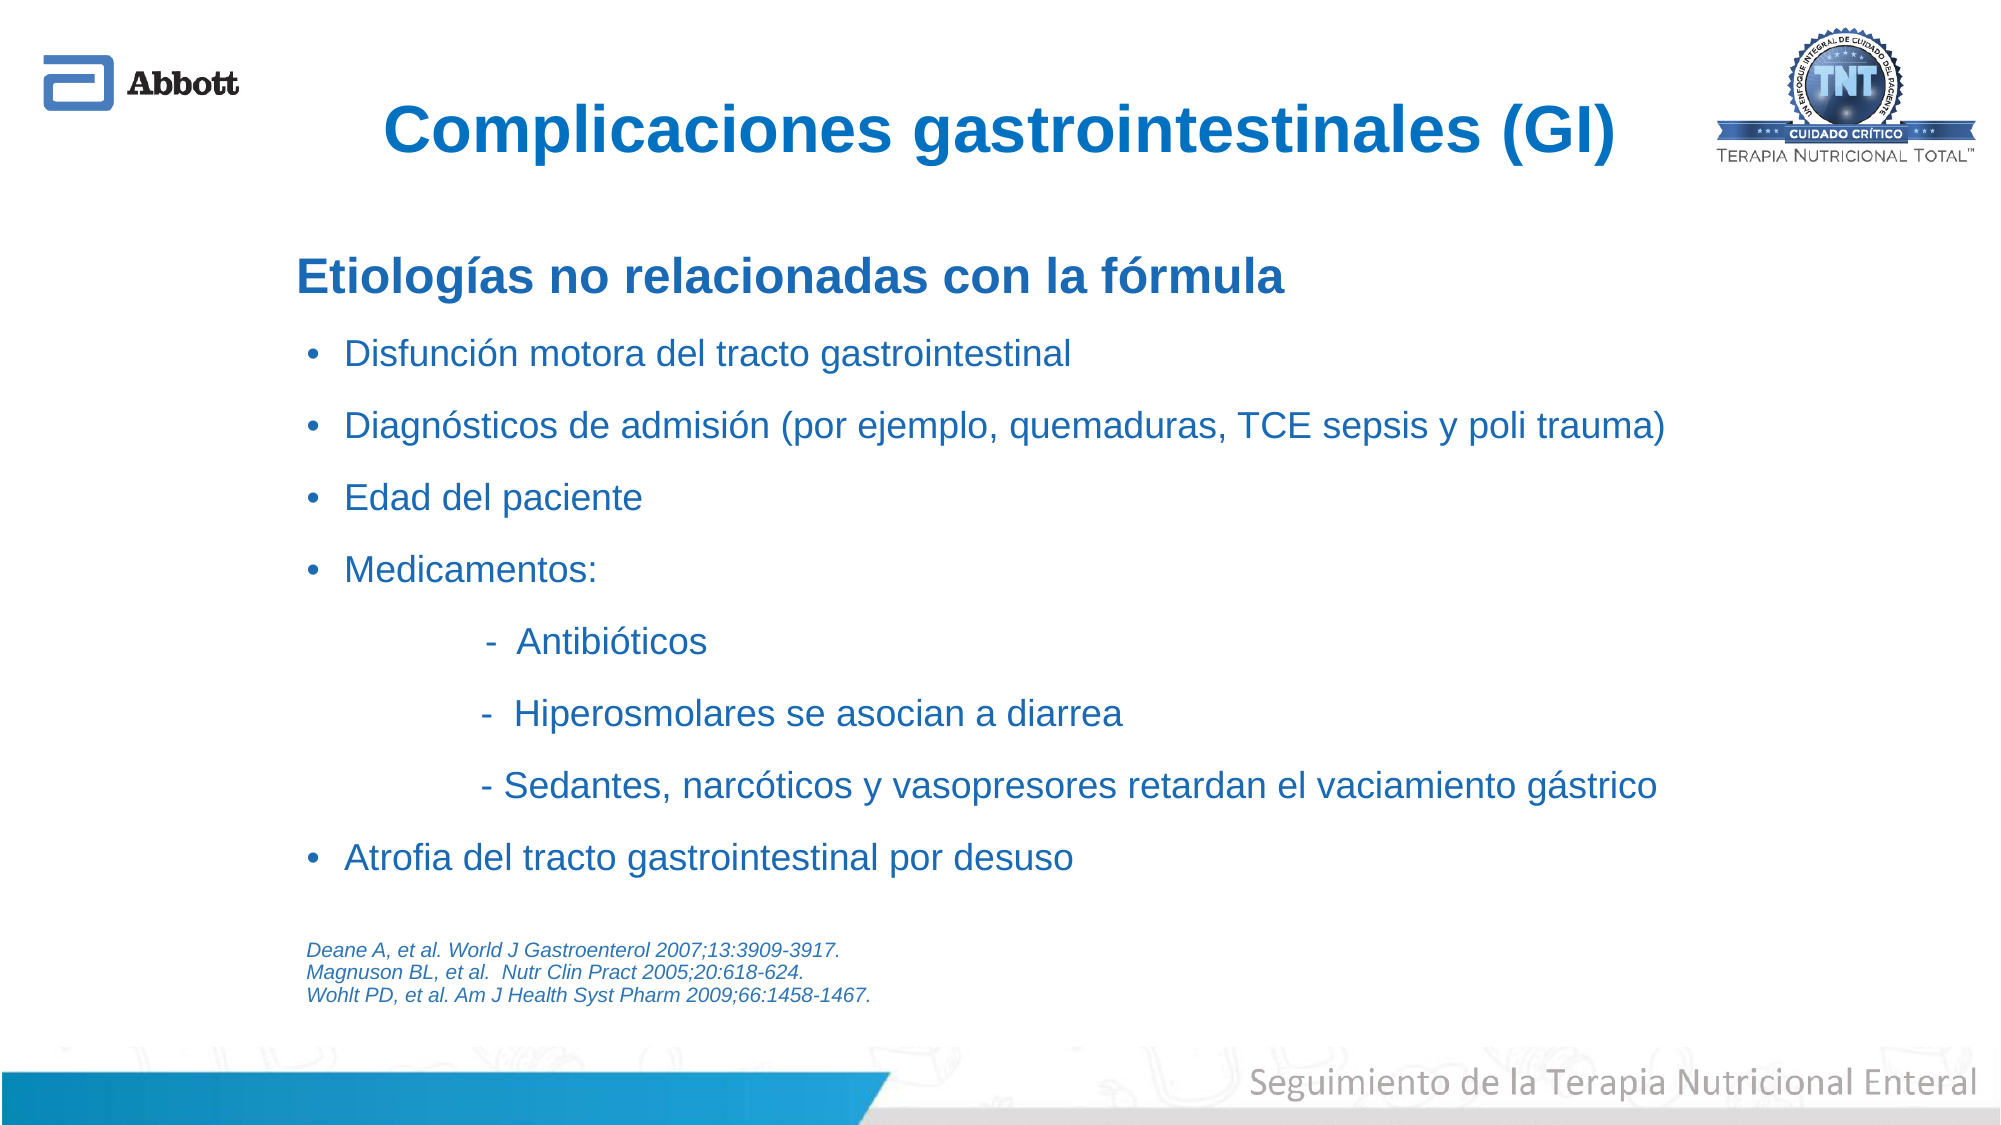

# Complicaciones gastrointestinales (GI)
Etiologías no relacionadas con la fórmula
Disfunción motora del tracto gastrointestinal
Diagnósticos de admisión (por ejemplo, quemaduras, TCE sepsis y poli trauma)
Edad del paciente
Medicamentos:
                 -  Antibióticos
             -  Hiperosmolares se asocian a diarrea
             - Sedantes, narcóticos y vasopresores retardan el vaciamiento gástrico
Atrofia del tracto gastrointestinal por desuso
|  |
| --- |
Deane A, et al. World J Gastroenterol 2007;13:3909-3917.
Magnuson BL, et al.  Nutr Clin Pract 2005;20:618-624.
Wohlt PD, et al. Am J Health Syst Pharm 2009;66:1458-1467.